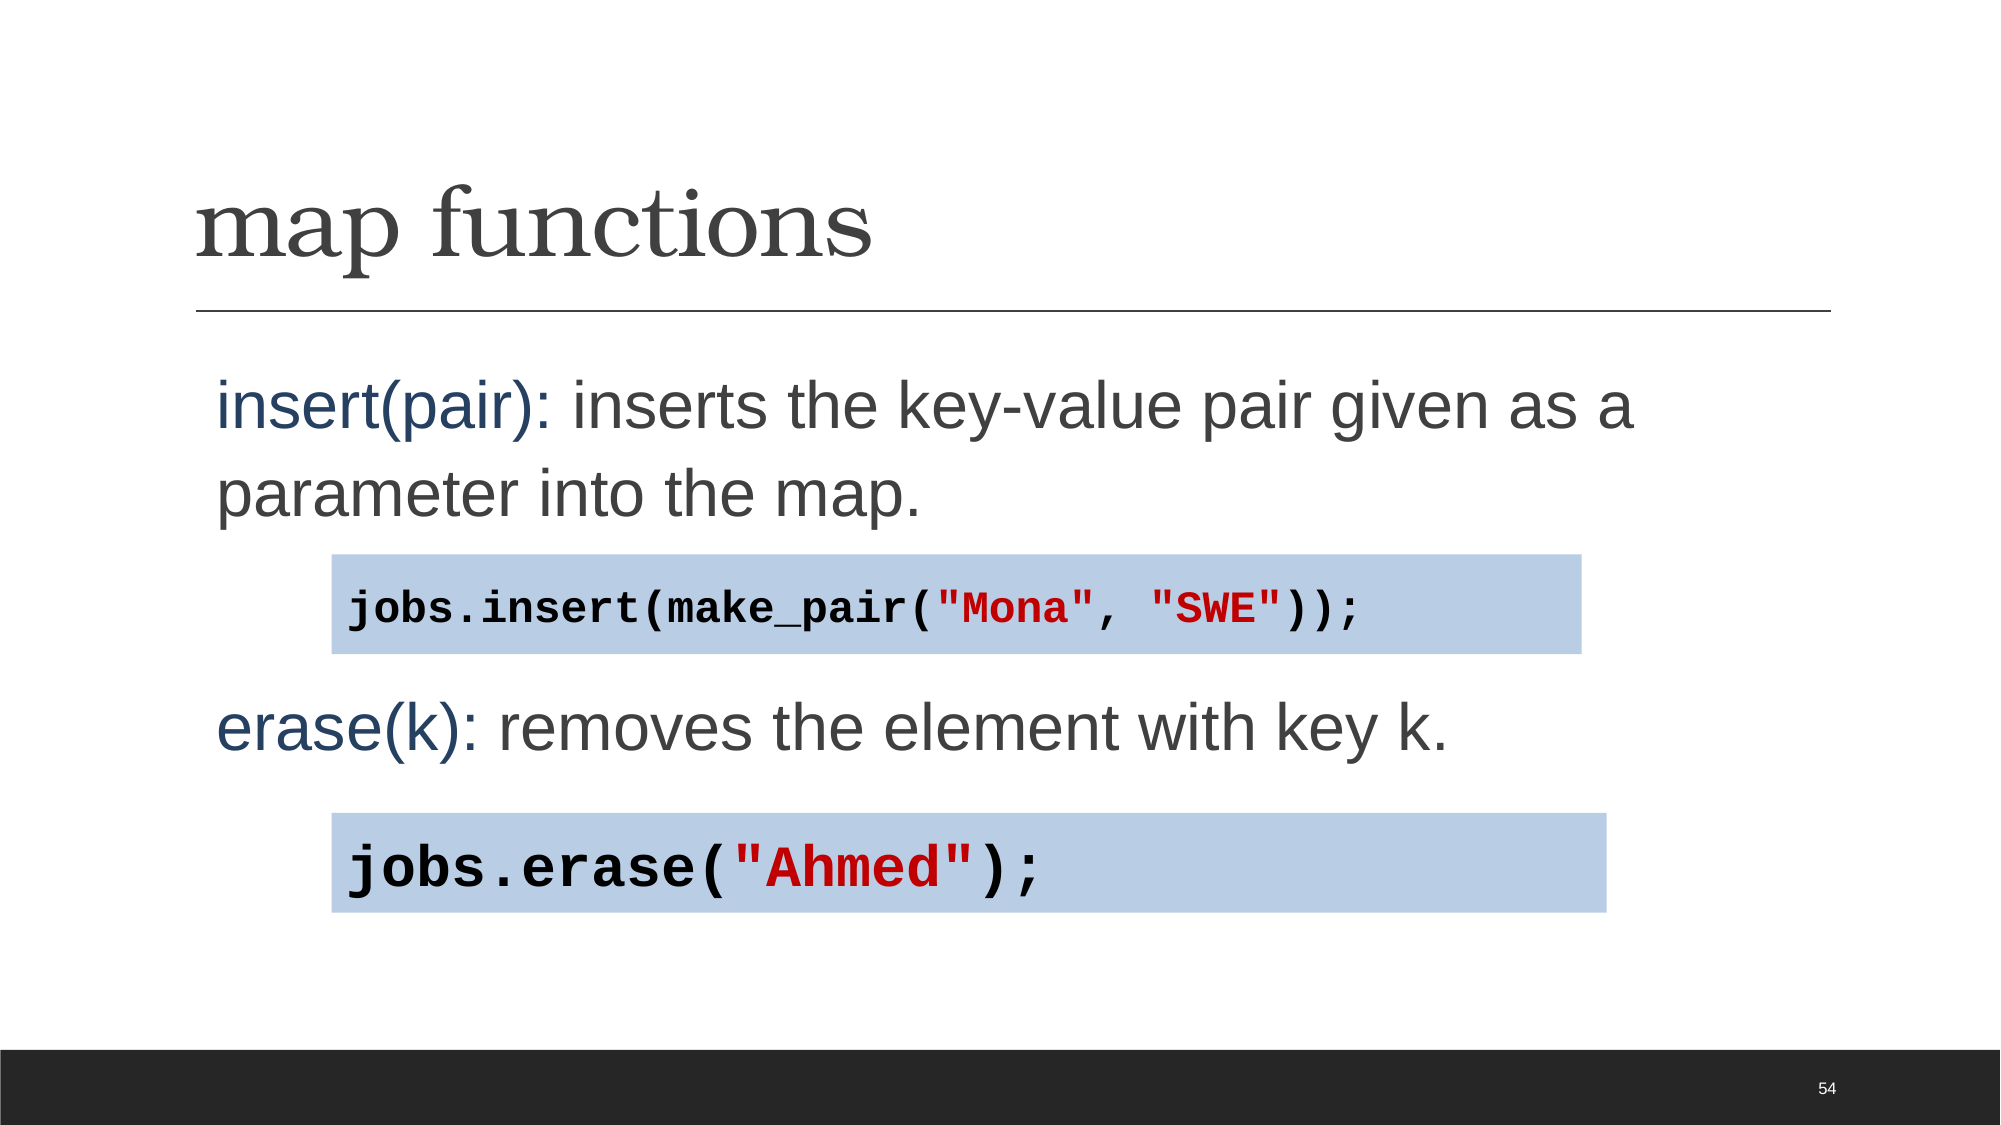

# map functions
insert(pair): inserts the key-value pair given as a parameter into the map.

erase(k): removes the element with key k.

jobs.insert(make_pair("Mona", "SWE"));
jobs.erase("Ahmed");
54